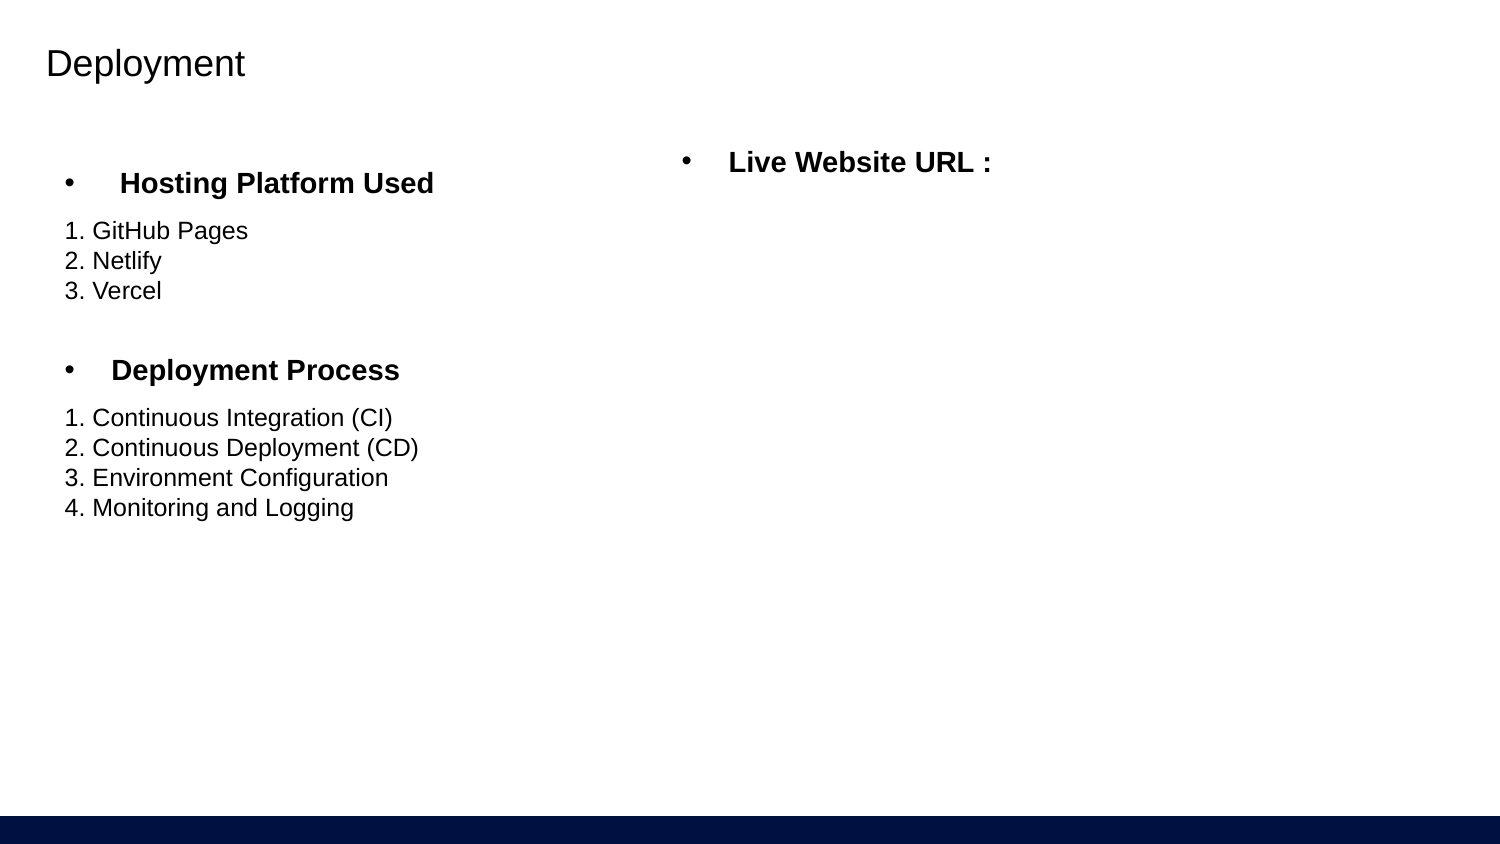

Deployment
Live Website URL :

 Hosting Platform Used
1. GitHub Pages
2. Netlify
3. Vercel

Deployment Process
1. Continuous Integration (CI)
2. Continuous Deployment (CD)
3. Environment Configuration
4. Monitoring and Logging